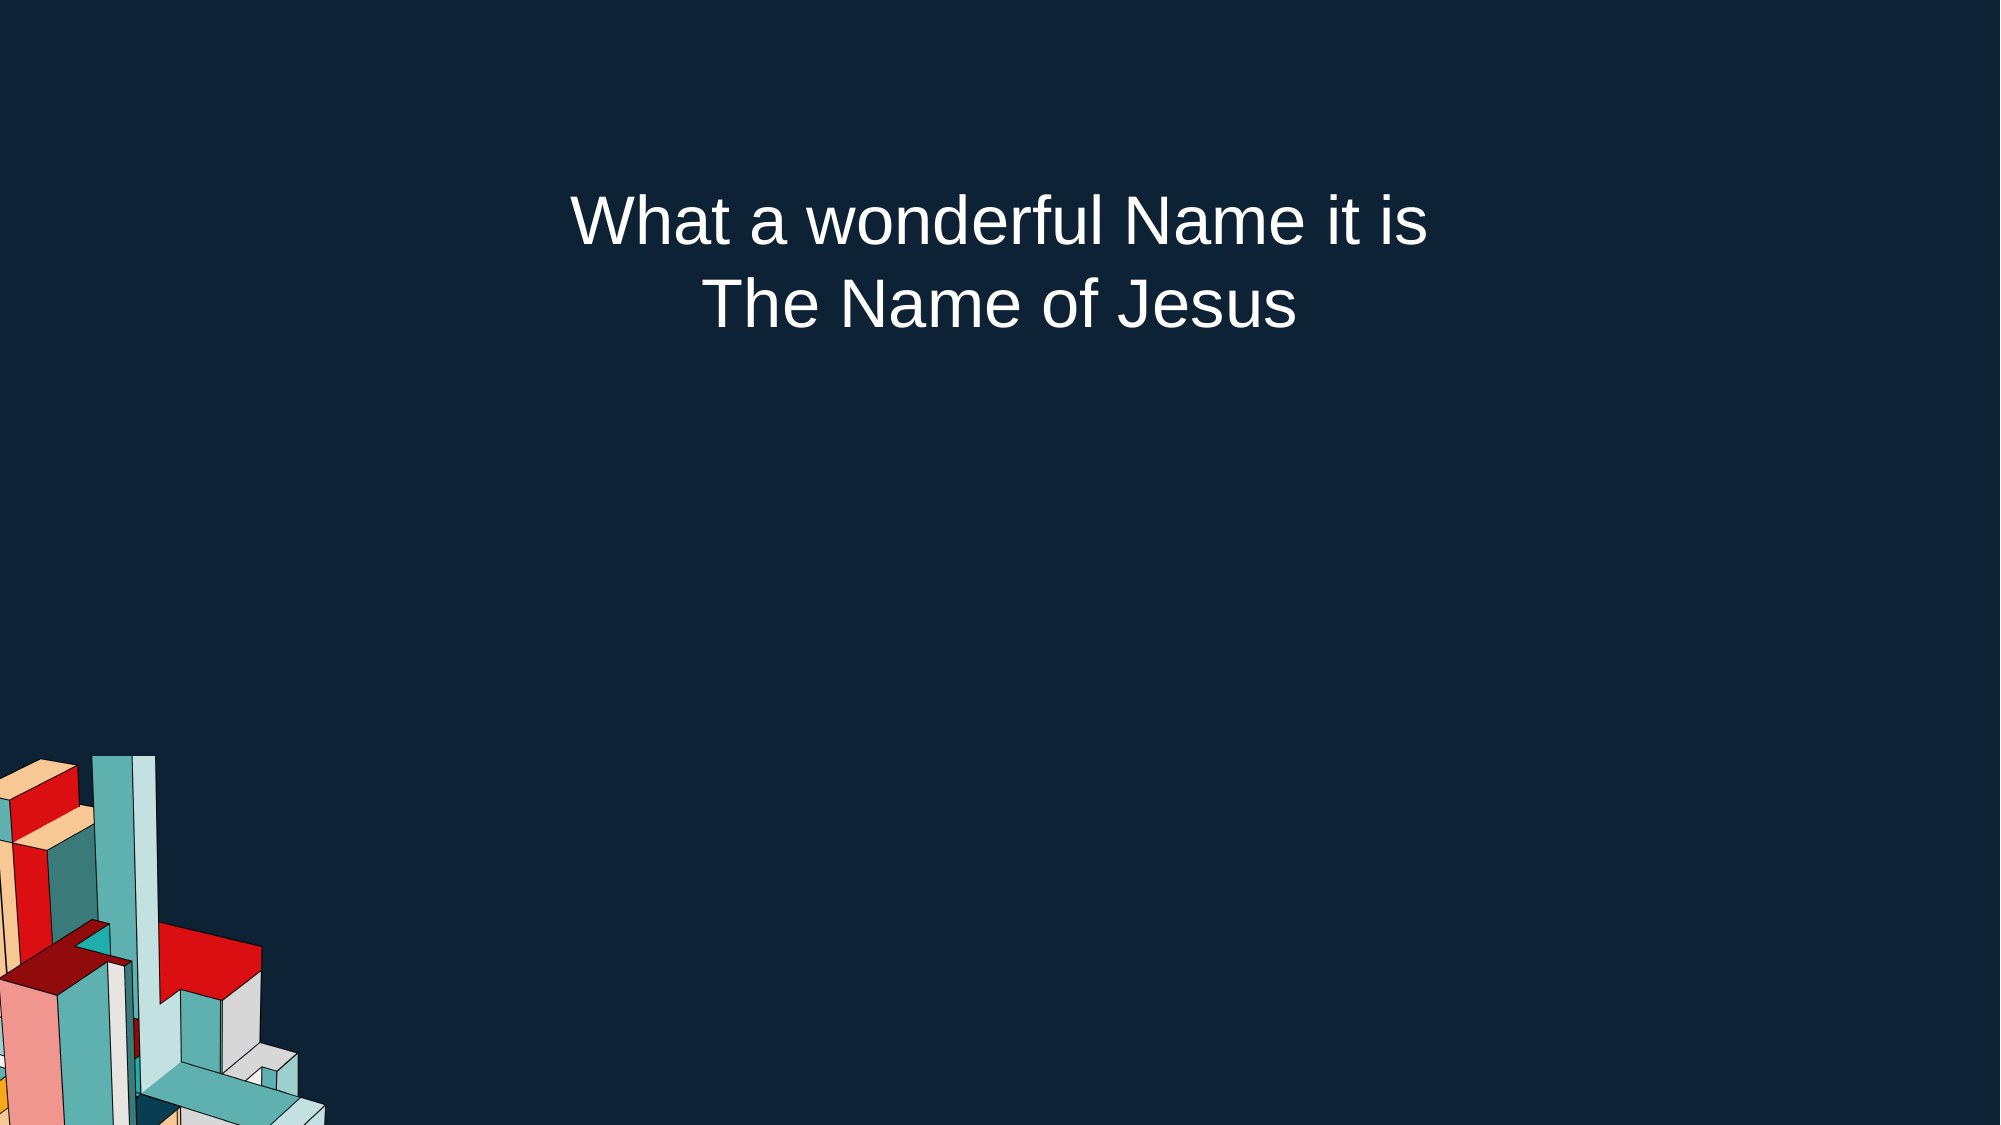

What a wonderful Name it is
The Name of Jesus